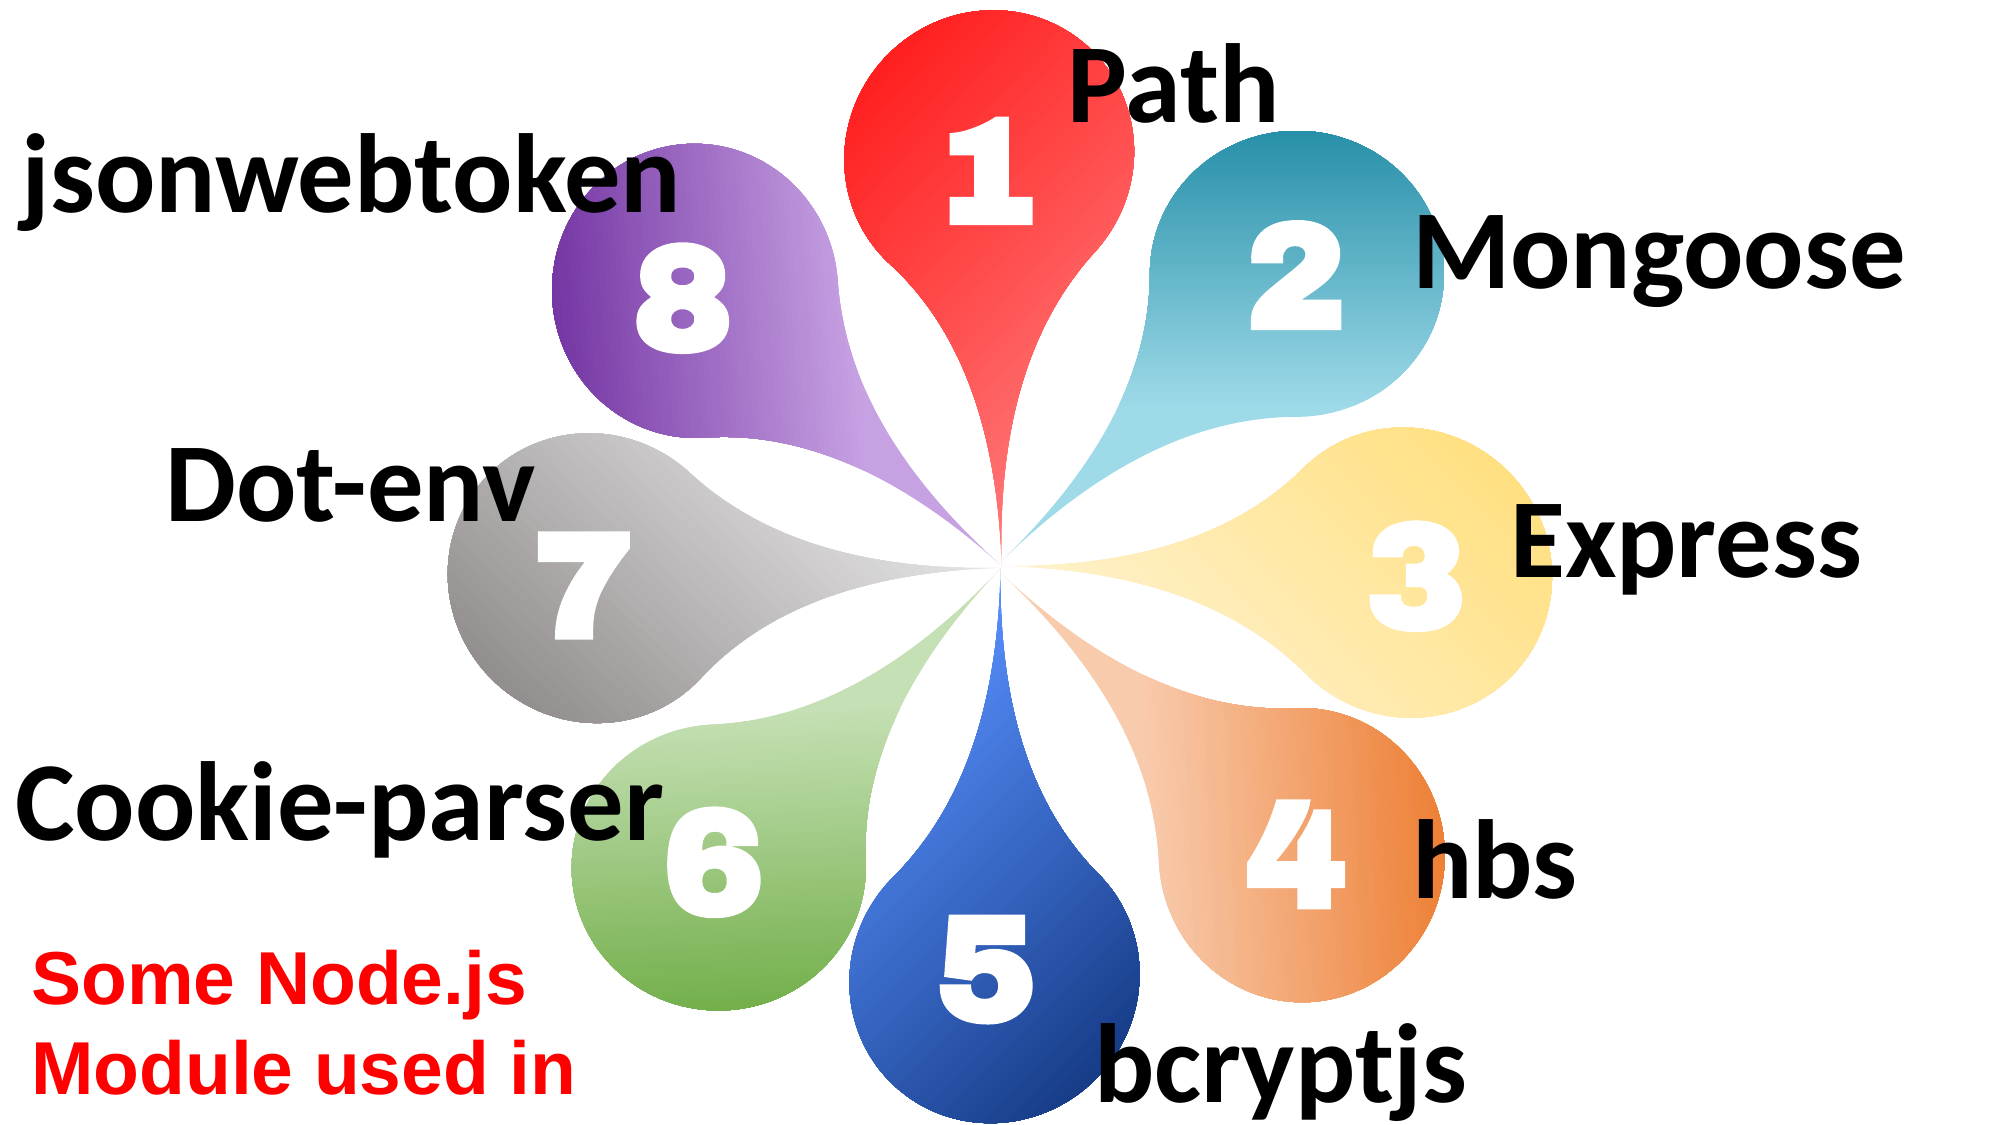

Path

1
jsonwebtoken

Mongoose
2
8
Dot-env

Express
3
7

Cookie-parser

4
6
hbs

5
Some Node.js Module used in our website
bcryptjs